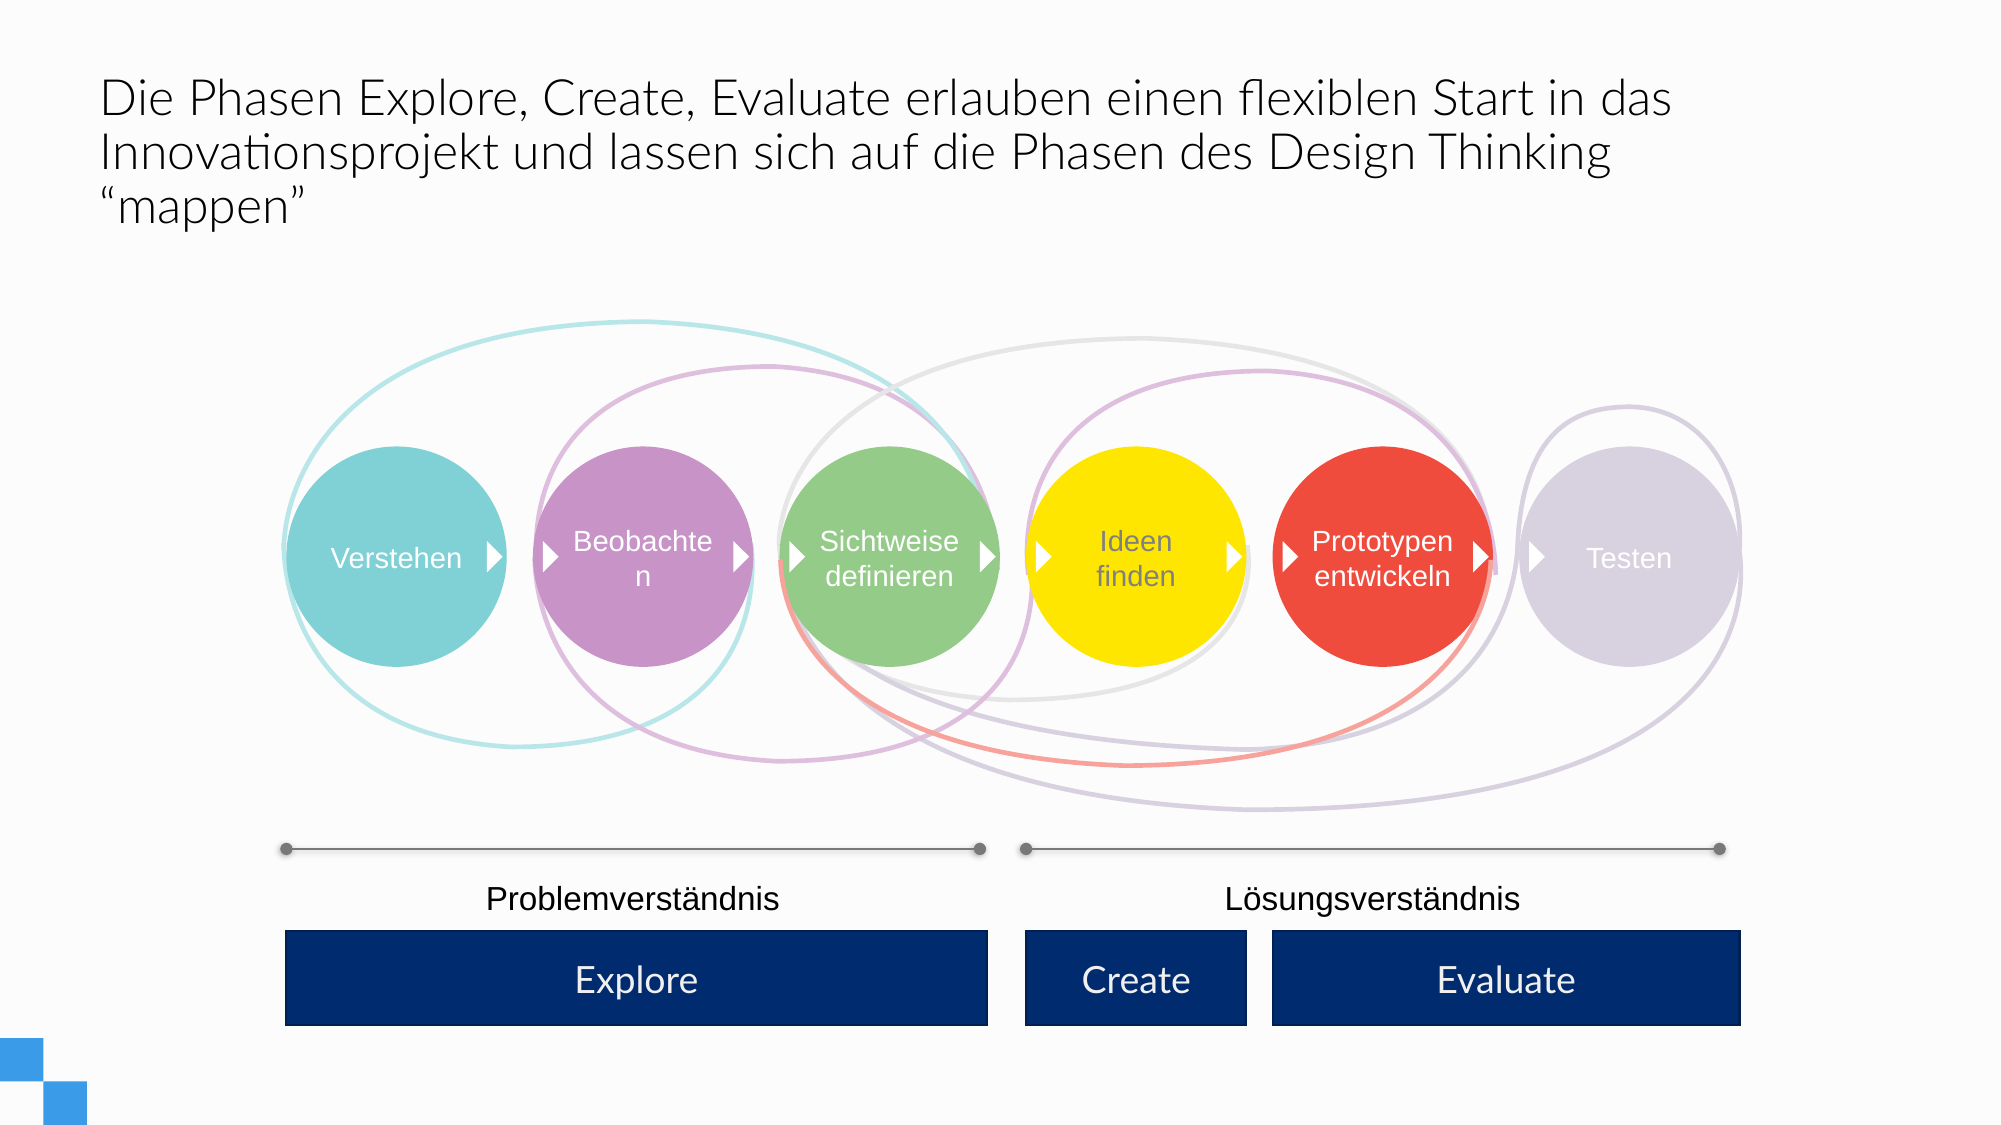

# Die Phasen Explore, Create, Evaluate erlauben einen flexiblen Start in das Innovationsprojekt und lassen sich auf die Phasen des Design Thinking “mappen”

Verstehen

Beobachten

Sichtweise definieren

Ideen finden

Prototypen
entwickeln

Testen

Problemverständnis
Lösungsverständnis
Explore
Create
Evaluate